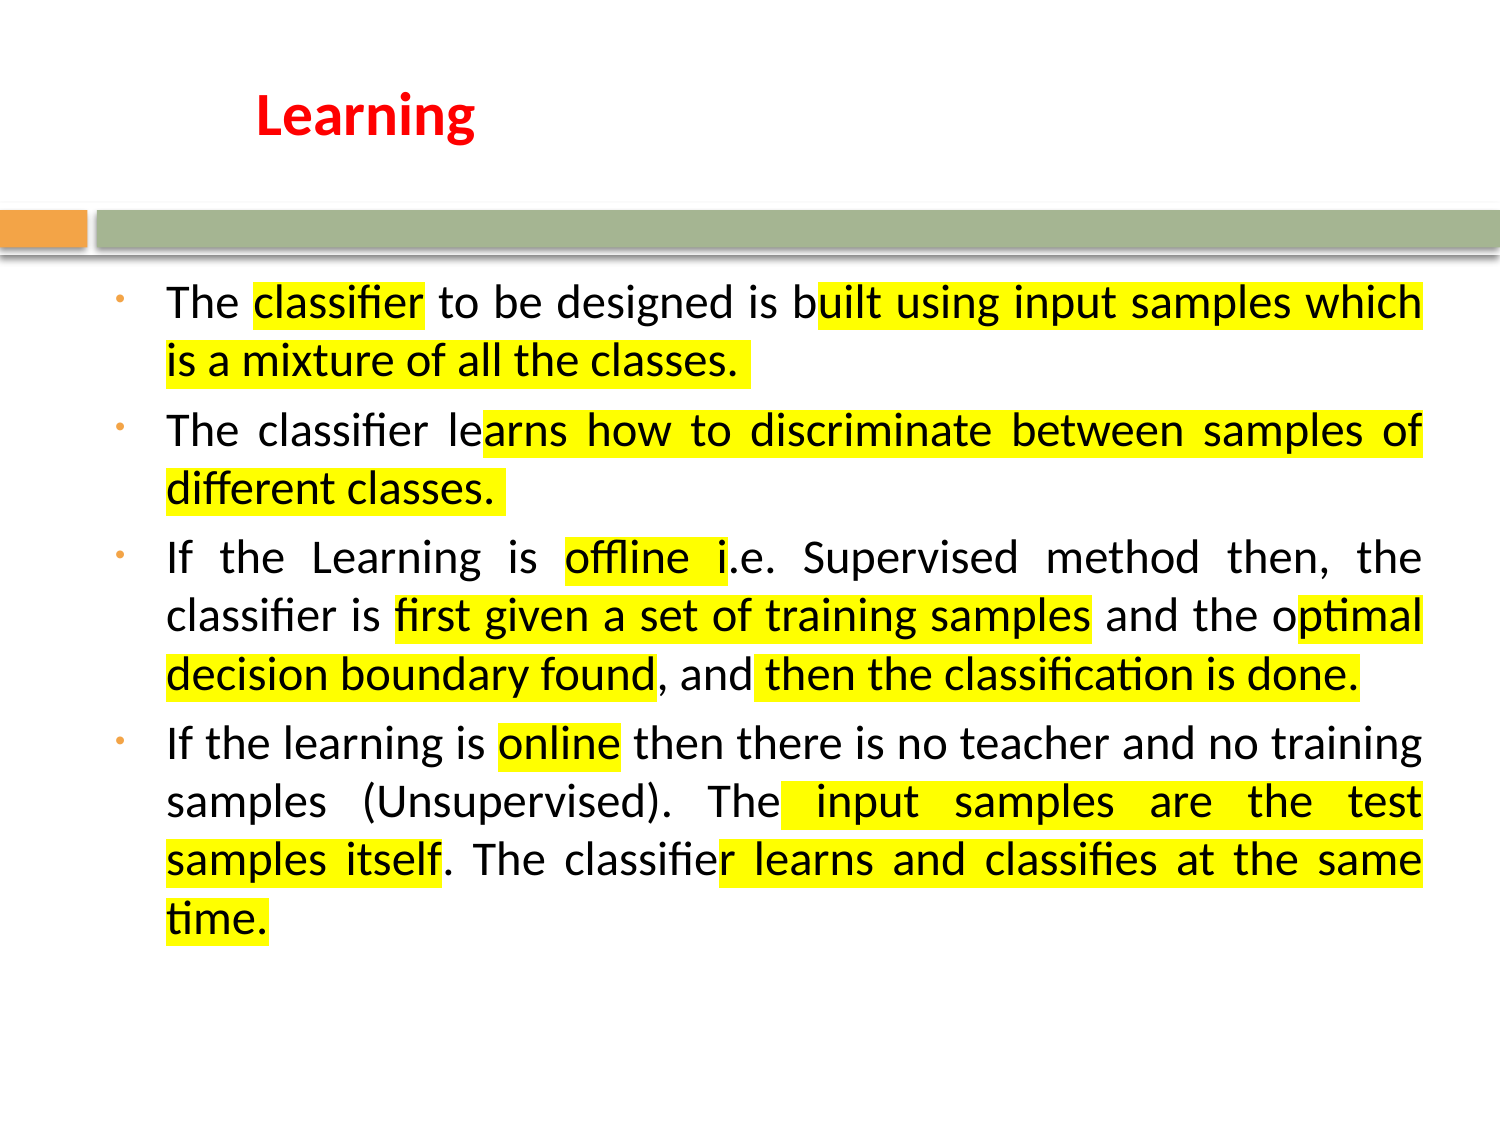

# Learning
37
The classifier to be designed is built using input samples which is a mixture of all the classes.
The classifier learns how to discriminate between samples of different classes.
If the Learning is offline i.e. Supervised method then, the classifier is first given a set of training samples and the optimal decision boundary found, and then the classification is done.
If the learning is online then there is no teacher and no training samples (Unsupervised). The input samples are the test samples itself. The classifier learns and classifies at the same time.